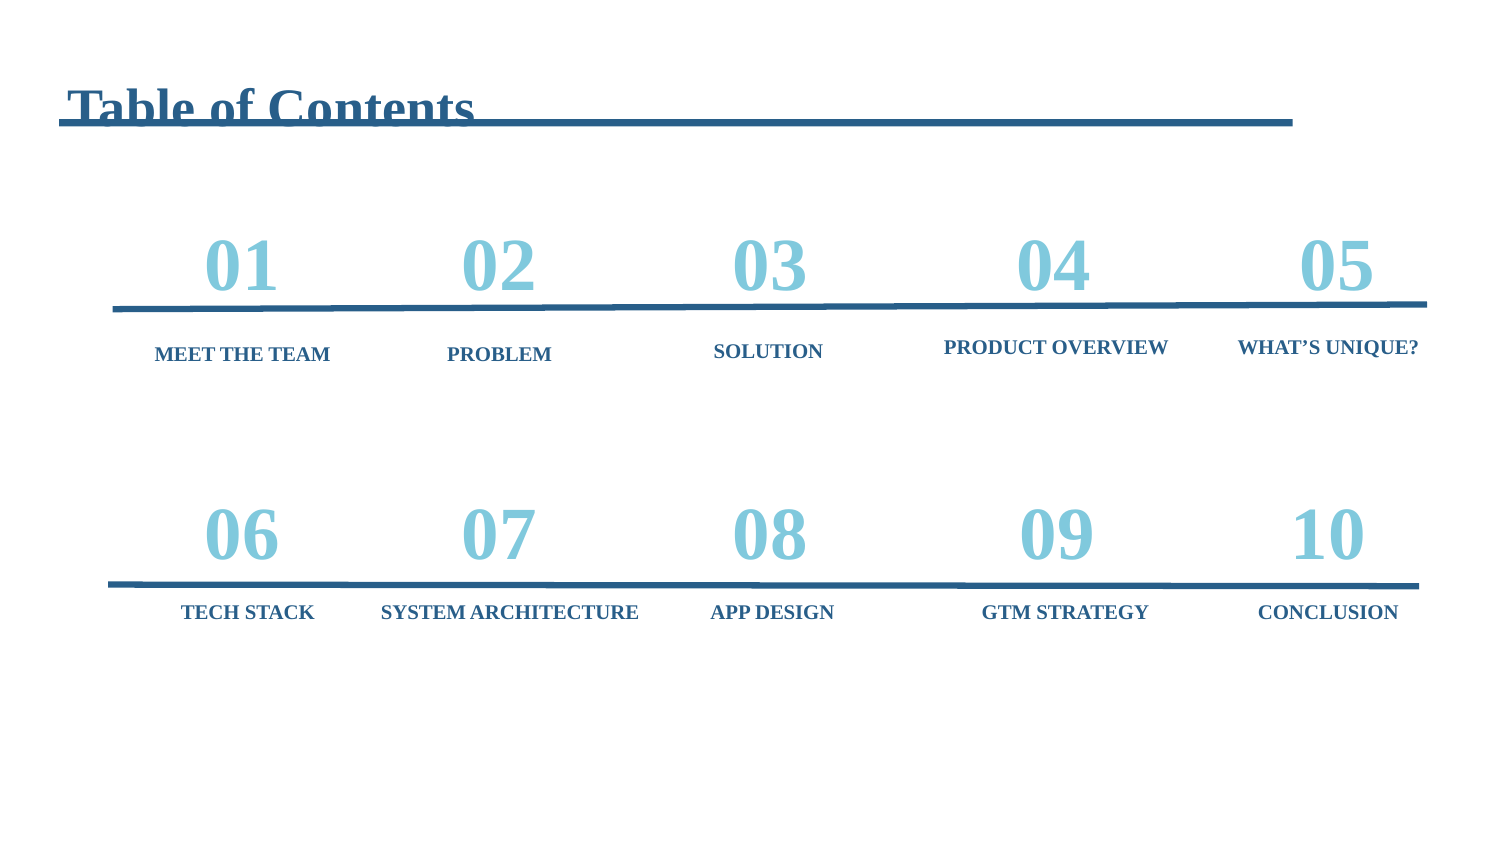

Table of Contents

03
04
01
02
05
  SOLUTION
  PRODUCT OVERVIEW
WHAT’S UNIQUE?
    PROBLEM
MEET THE TEAM
07
08
09
10
06
  TECH STACK
    SYSTEM ARCHITECTURE
   GTM STRATEGY
      CONCLUSION
 APP DESIGN